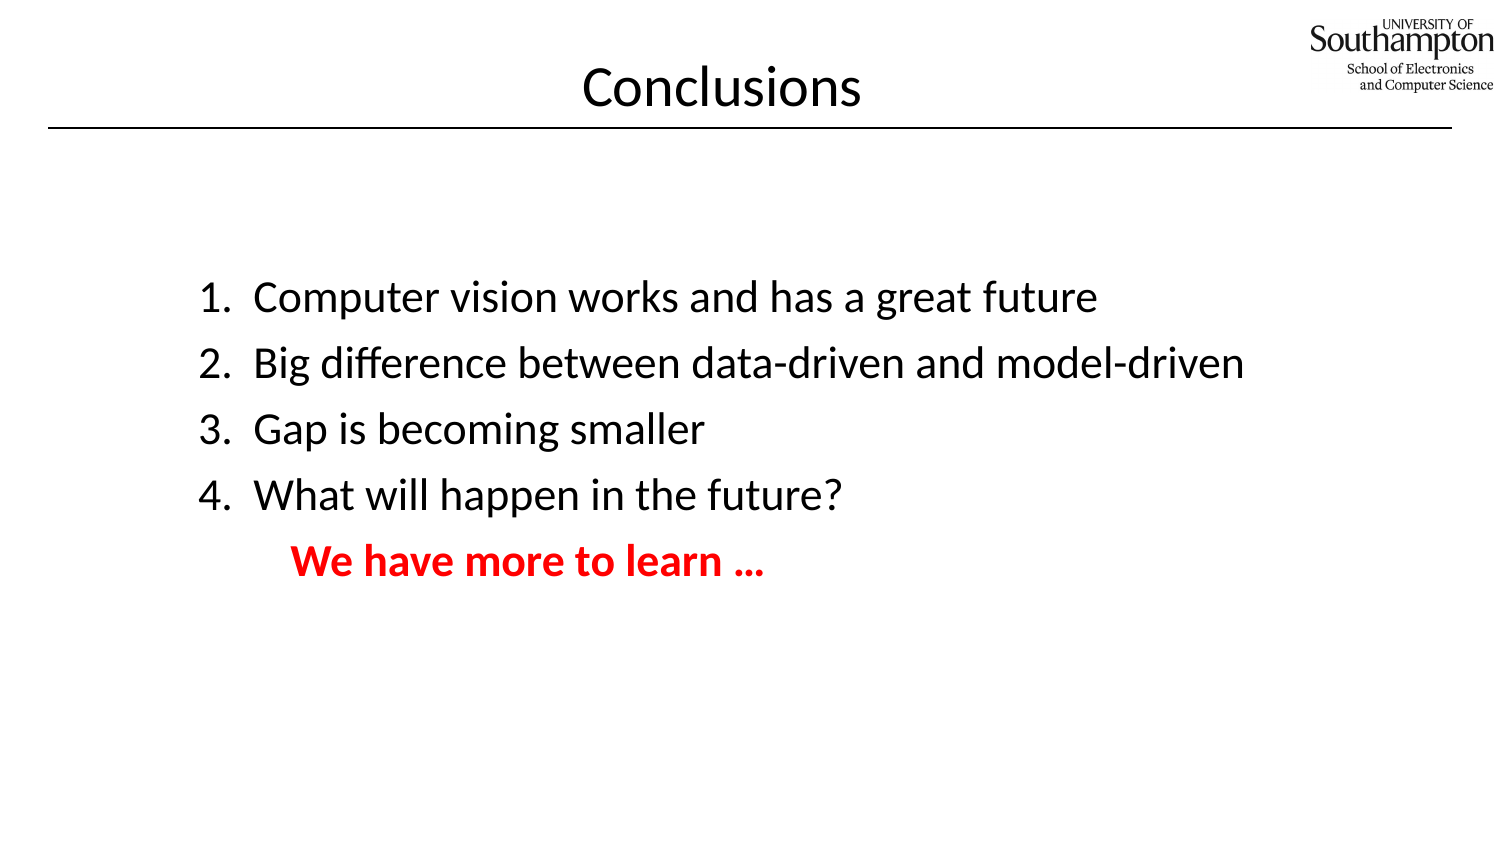

Conclusions
1.  Computer vision works and has a great future
2.  Big difference between data-driven and model-driven
3.  Gap is becoming smaller
4.  What will happen in the future?
         We have more to learn …